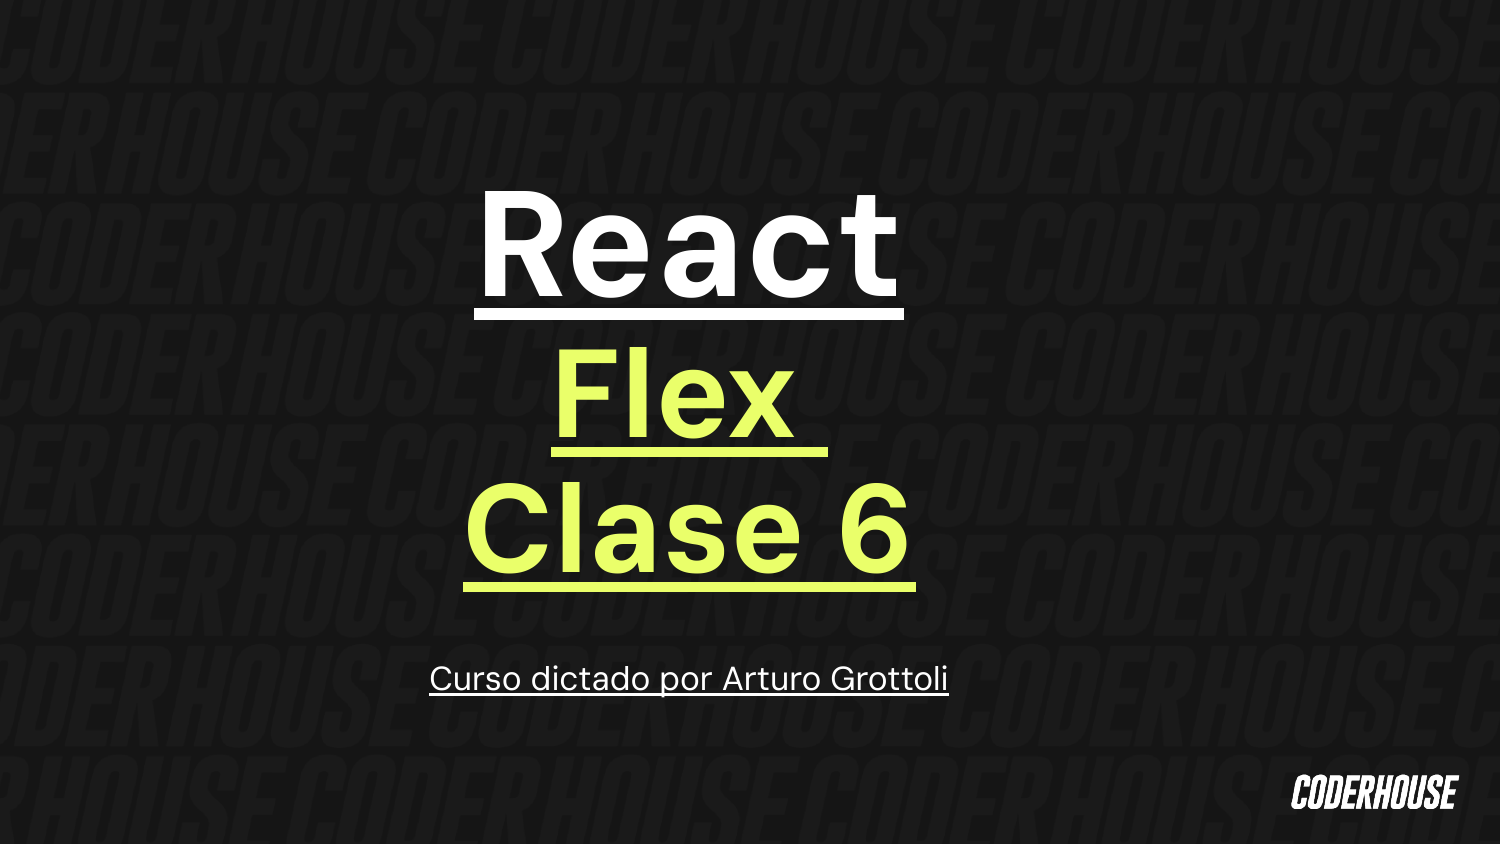

React
Flex
Clase 6

Curso dictado por Arturo Grottoli